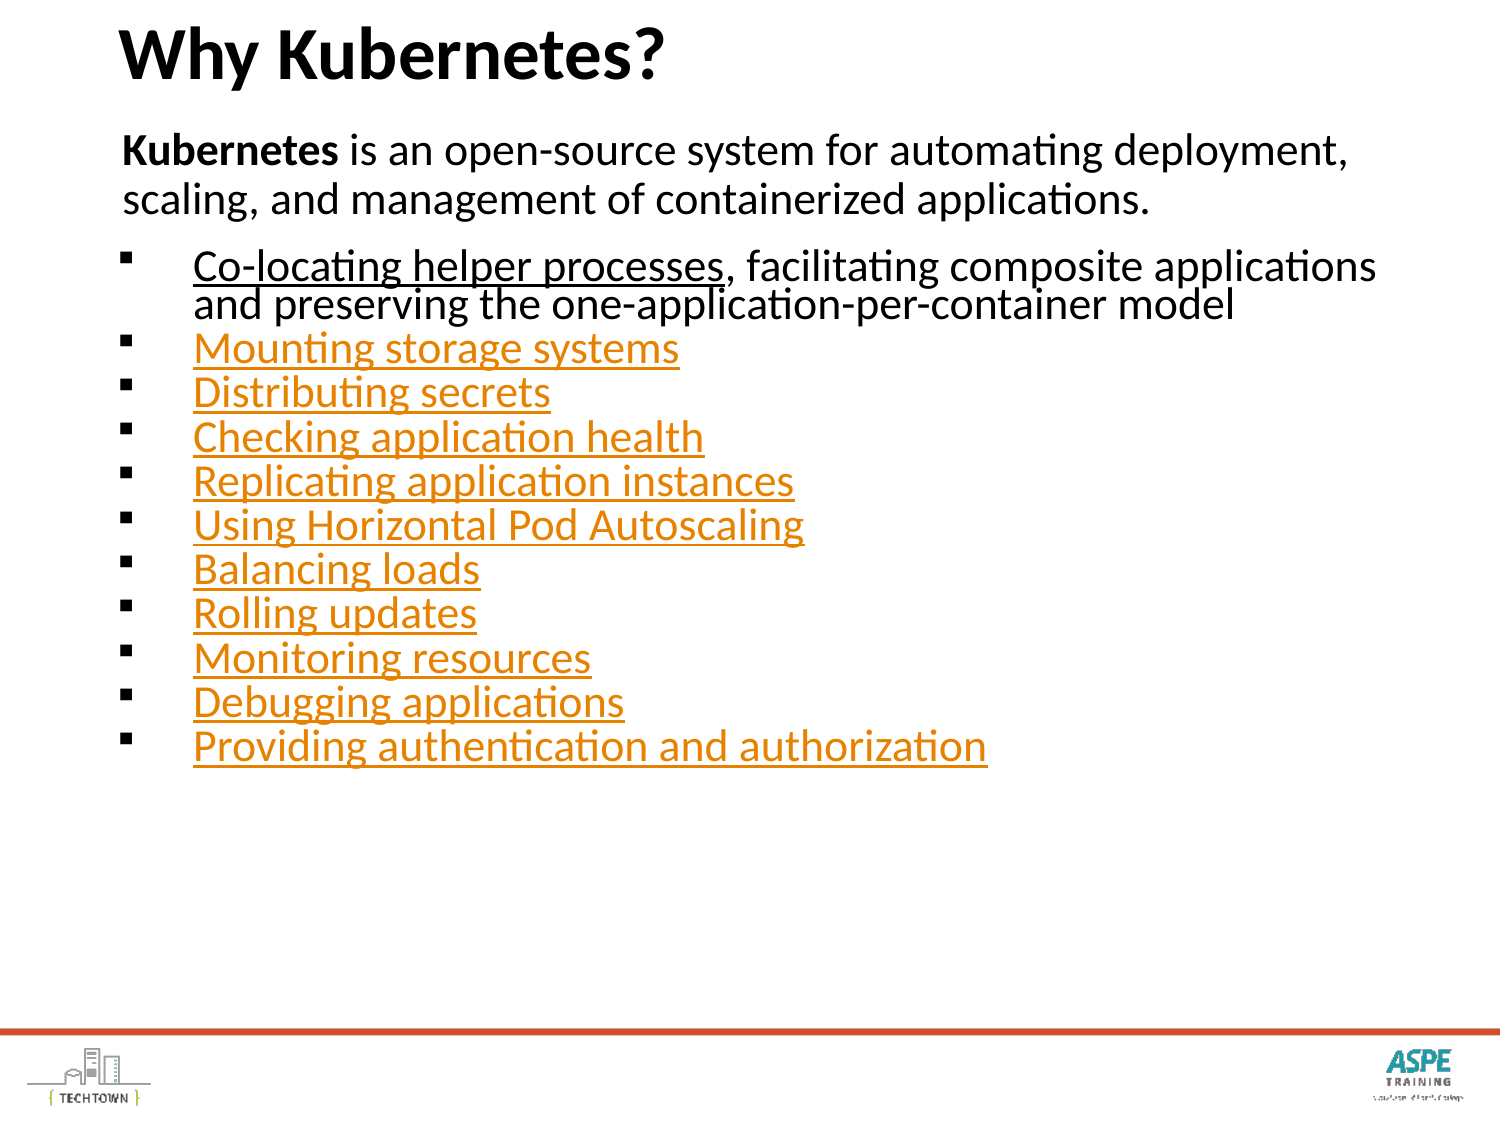

# Why Kubernetes?
Kubernetes is an open-source system for automating deployment, scaling, and management of containerized applications.

Co-locating helper processes, facilitating composite applications and preserving the one-application-per-container model
Mounting storage systems
Distributing secrets
Checking application health
Replicating application instances
Using Horizontal Pod Autoscaling
Balancing loads
Rolling updates
Monitoring resources
Debugging applications
Providing authentication and authorization